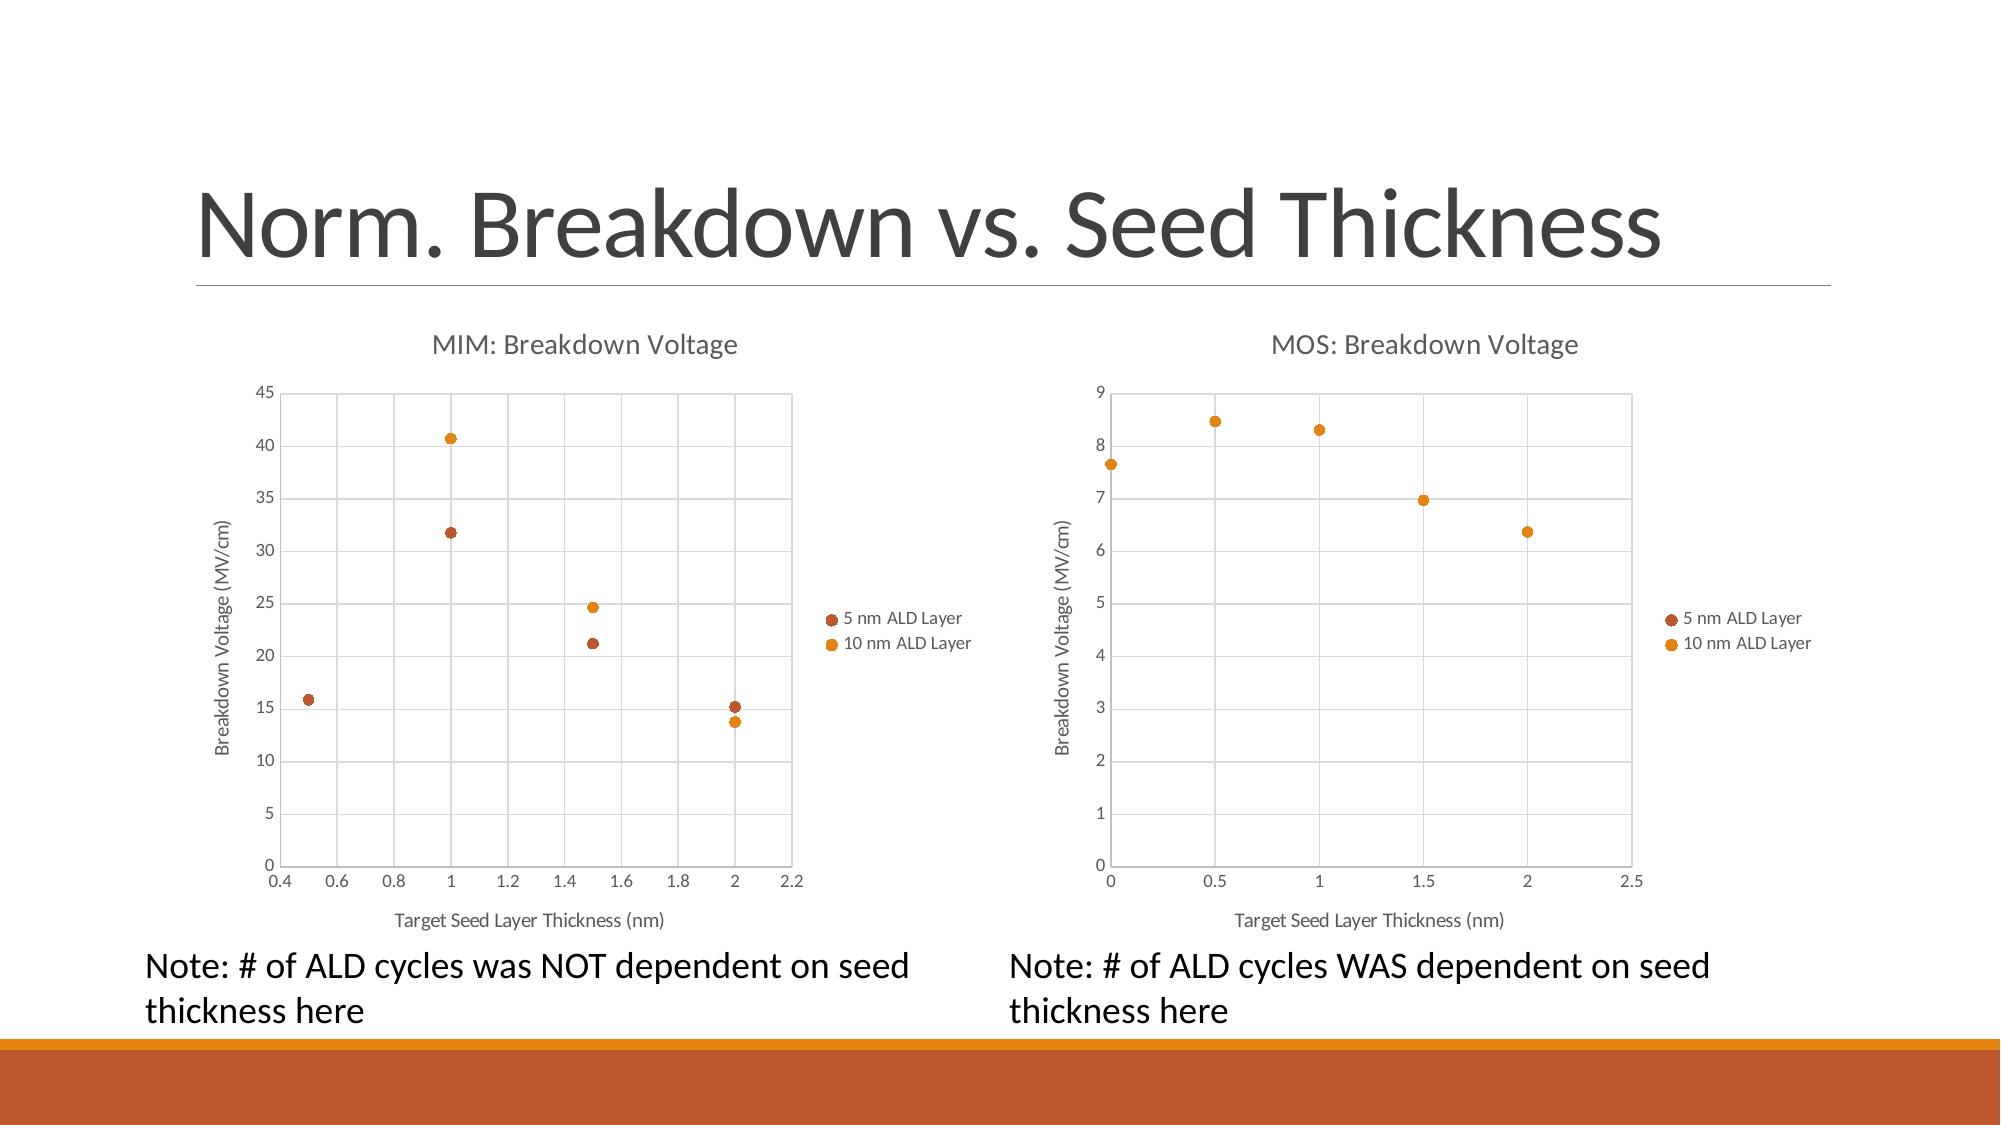

# Norm. Breakdown vs. Seed Thickness

### Chart: MIM: Breakdown Voltage

| Category |  |  |
|---|---|---|

### Chart: MOS: Breakdown Voltage

| Category |  |  |
|---|---|---|
Note: # of ALD cycles was NOT dependent on seed thickness here
Note: # of ALD cycles WAS dependent on seed
thickness here